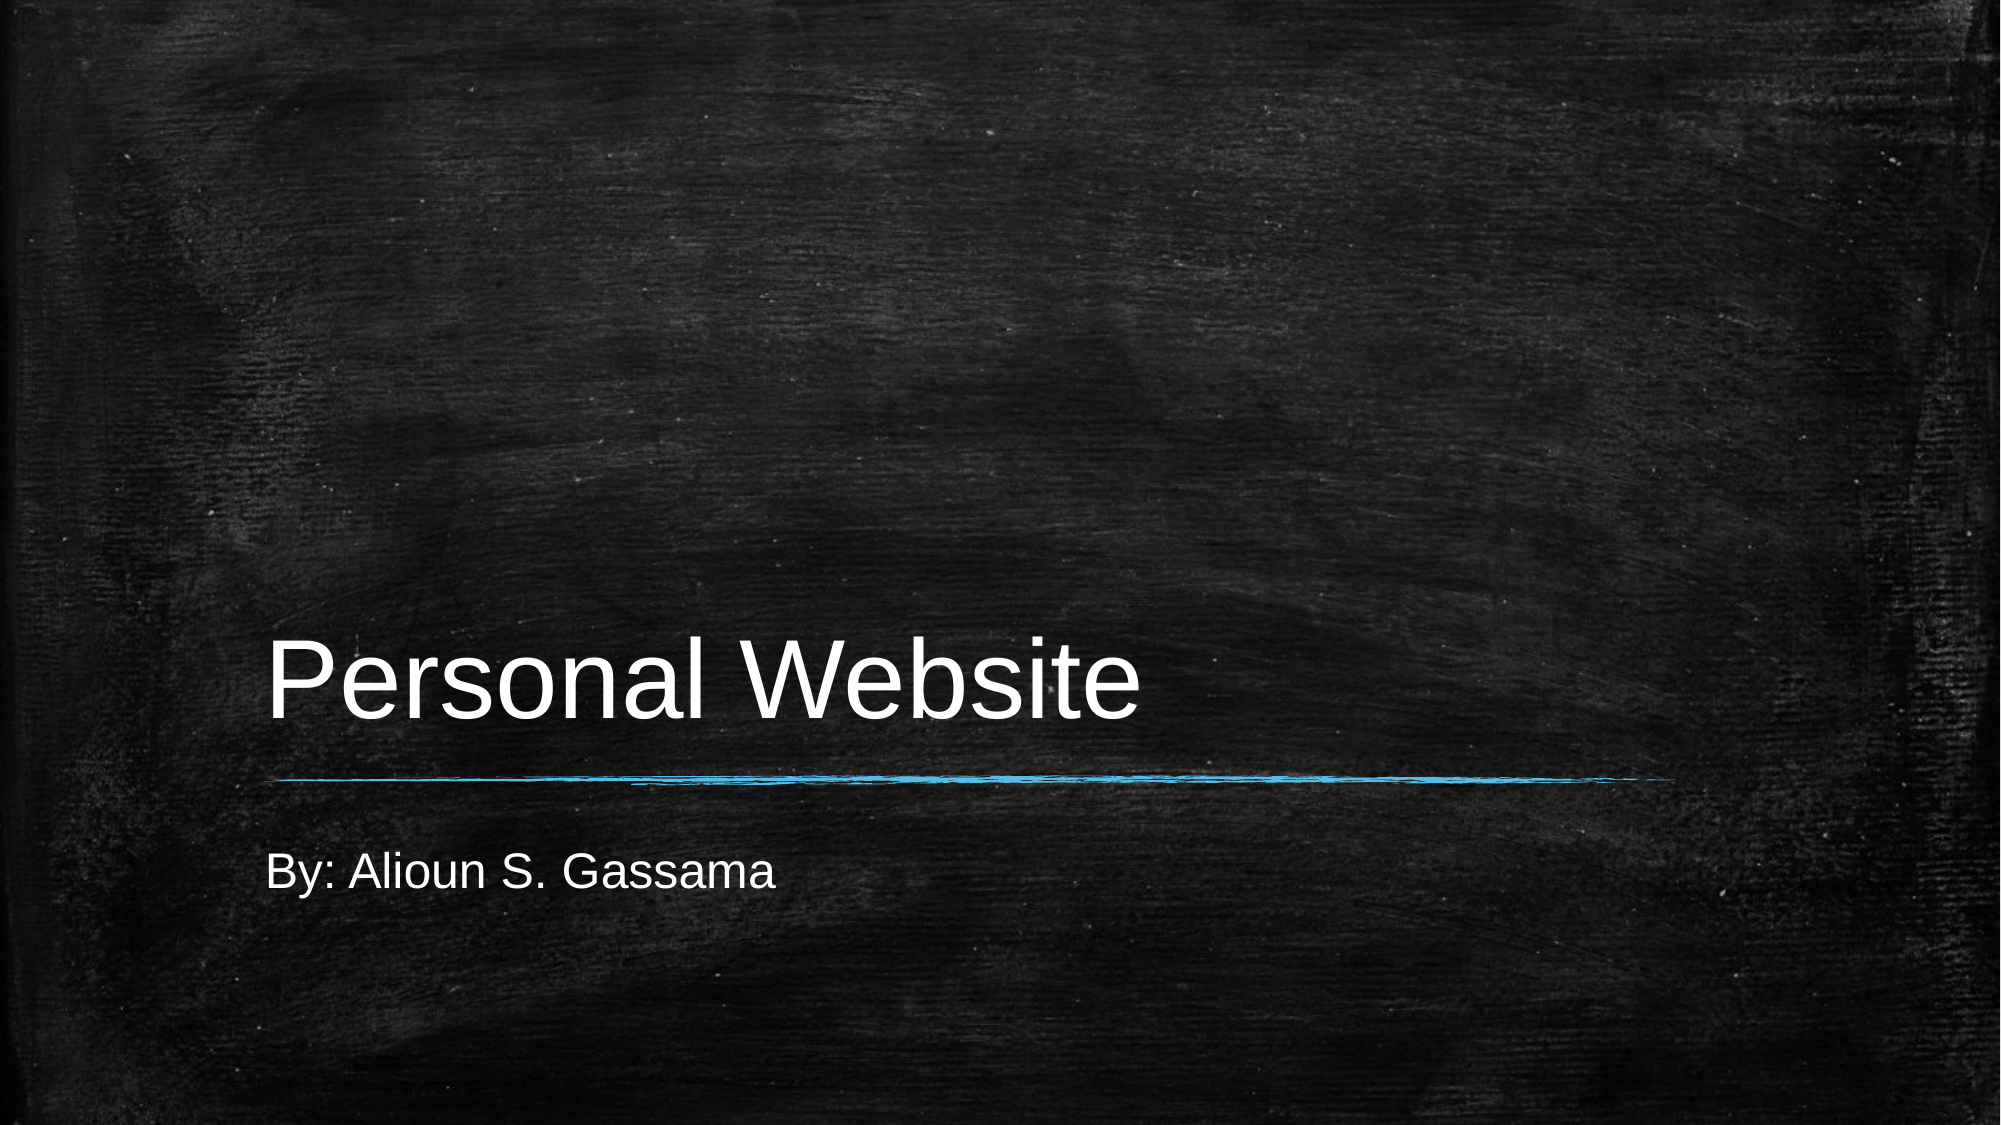

# Personal Website
By: Alioun S. Gassama